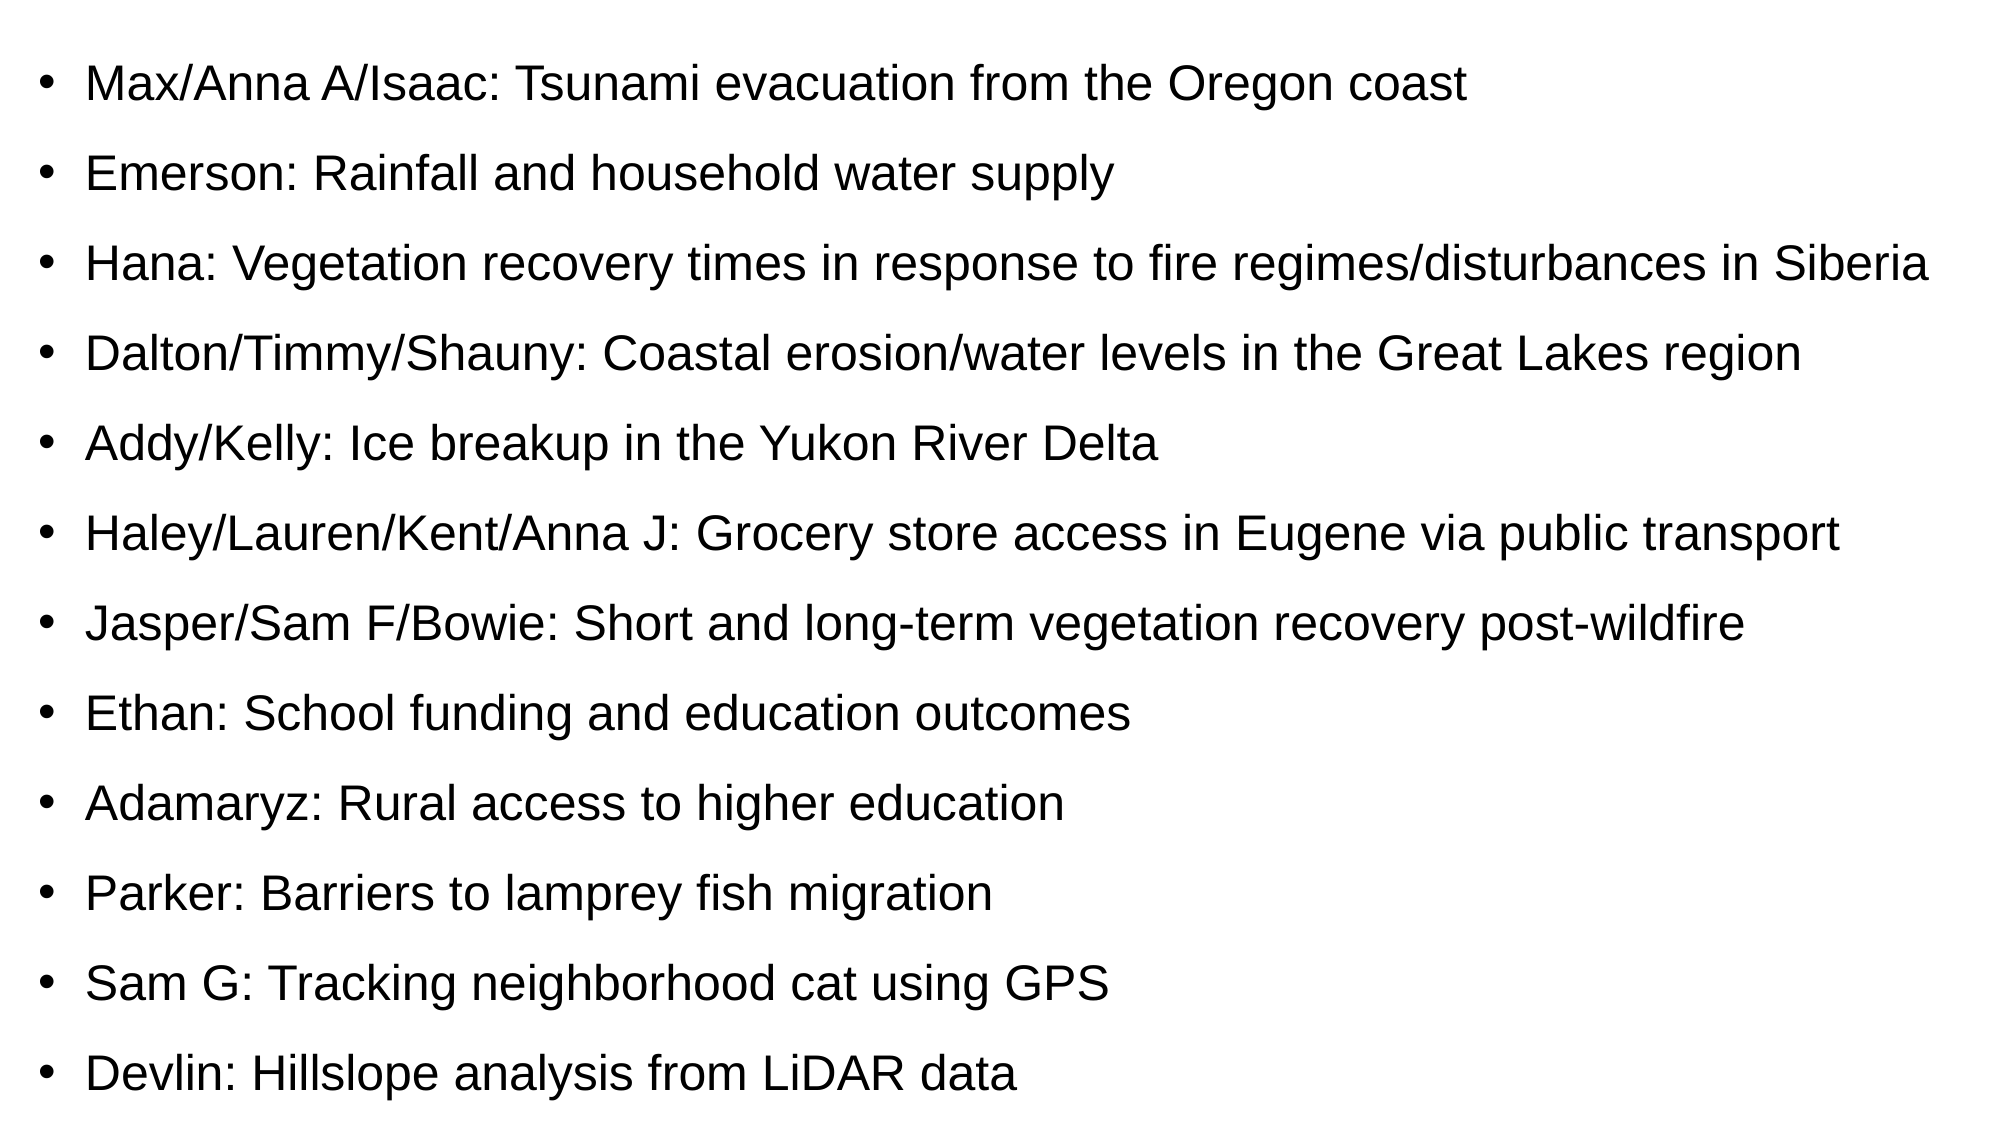

Max/Anna A/Isaac: Tsunami evacuation from the Oregon coast
Emerson: Rainfall and household water supply
Hana: Vegetation recovery times in response to fire regimes/disturbances in Siberia
Dalton/Timmy/Shauny: Coastal erosion/water levels in the Great Lakes region
Addy/Kelly: Ice breakup in the Yukon River Delta
Haley/Lauren/Kent/Anna J: Grocery store access in Eugene via public transport
Jasper/Sam F/Bowie: Short and long-term vegetation recovery post-wildfire
Ethan: School funding and education outcomes
Adamaryz: Rural access to higher education
Parker: Barriers to lamprey fish migration
Sam G: Tracking neighborhood cat using GPS
Devlin: Hillslope analysis from LiDAR data